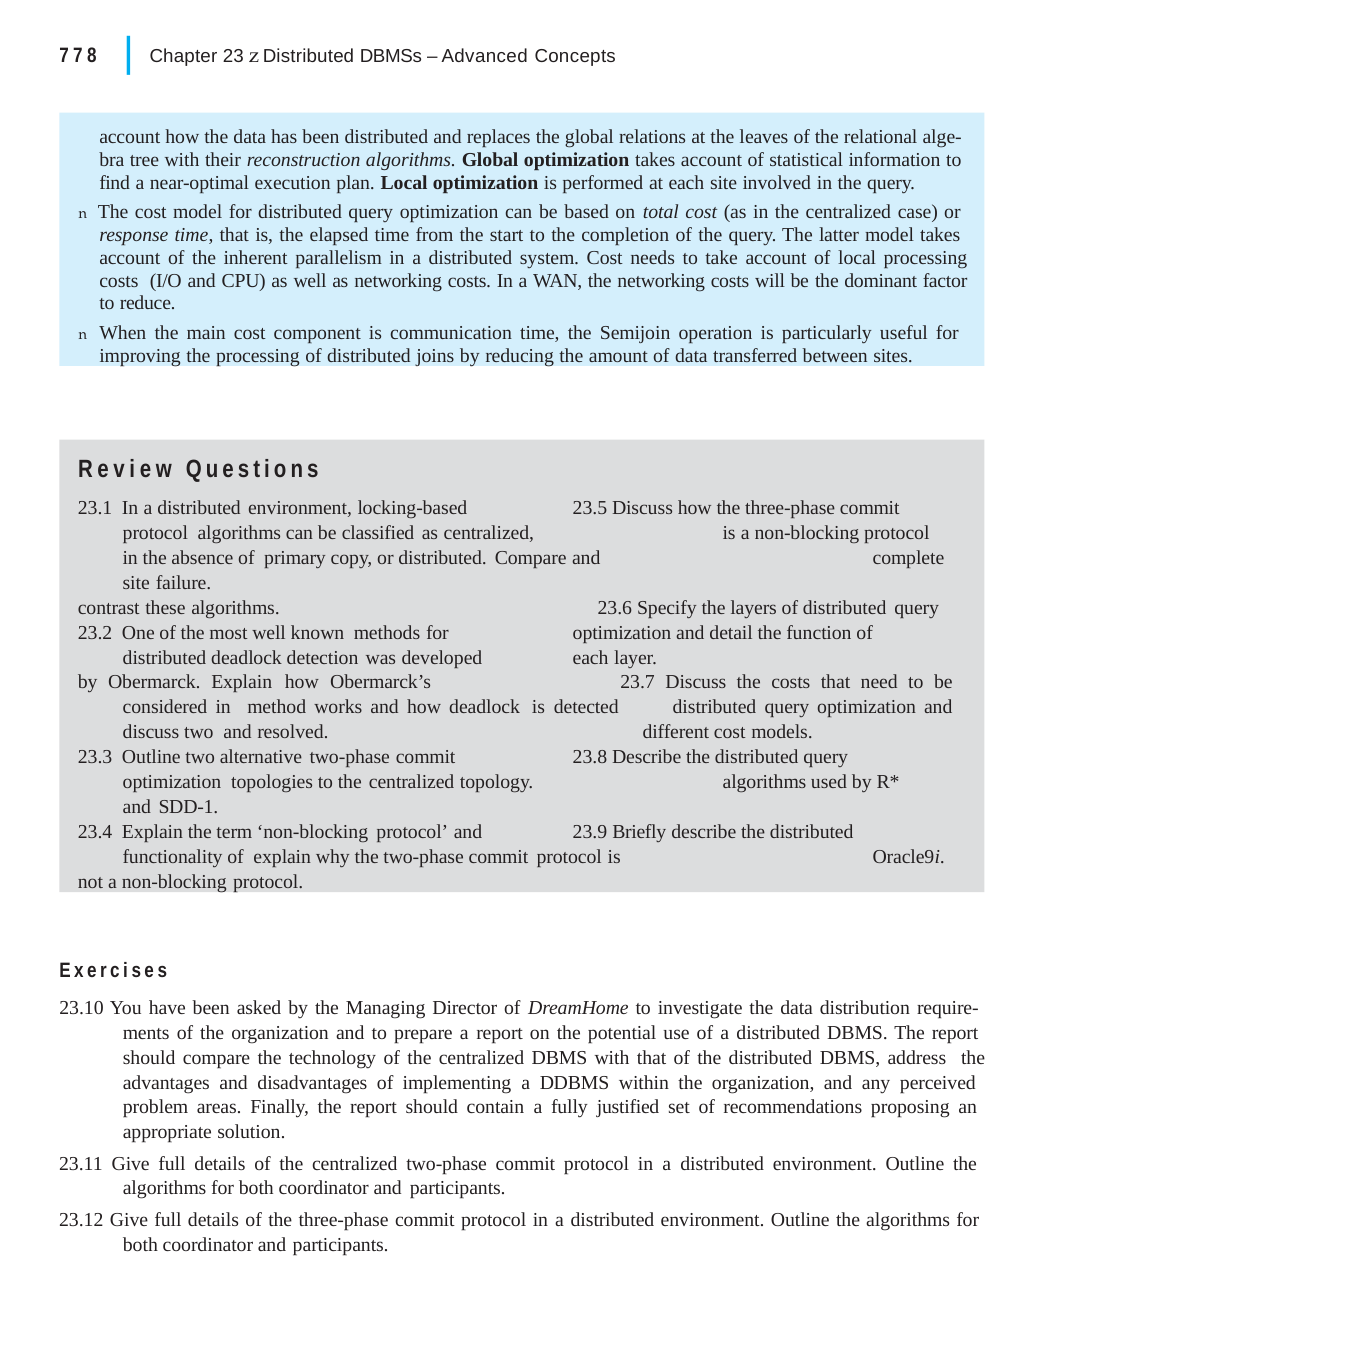

|
778
Chapter 23 z Distributed DBMSs – Advanced Concepts
account how the data has been distributed and replaces the global relations at the leaves of the relational alge-  bra tree with their reconstruction algorithms. Global optimization takes account of statistical information to  find a near-optimal execution plan. Local optimization is performed at each site involved in the query.
n The cost model for distributed query optimization can be based on total cost (as in the centralized case) or  response time, that is, the elapsed time from the start to the completion of the query. The latter model takes  account of the inherent parallelism in a distributed system. Cost needs to take account of local processing costs  (I/O and CPU) as well as networking costs. In a WAN, the networking costs will be the dominant factor to reduce.
n When the main cost component is communication time, the Semijoin operation is particularly useful for  improving the processing of distributed joins by reducing the amount of data transferred between sites.
Review Questions
23.1  In a distributed environment, locking-based	23.5 Discuss how the three-phase commit protocol  algorithms can be classified as centralized,		is a non-blocking protocol in the absence of  primary copy, or distributed. Compare and		complete site failure.
contrast these algorithms.	23.6 Specify the layers of distributed query
23.2  One of the most well known methods for	optimization and detail the function of  distributed deadlock detection was developed	each layer.
by Obermarck. Explain how Obermarck’s	23.7 Discuss the costs that need to be considered in  method works and how deadlock is detected		distributed query optimization and discuss two  and resolved.		different cost models.
23.3  Outline two alternative two-phase commit	23.8 Describe the distributed query optimization  topologies to the centralized topology.		algorithms used by R* and SDD-1.
23.4  Explain the term ‘non-blocking protocol’ and	23.9 Briefly describe the distributed functionality of  explain why the two-phase commit protocol is		Oracle9i.
not a non-blocking protocol.
Exercises
23.10 You have been asked by the Managing Director of DreamHome to investigate the data distribution require-  ments of the organization and to prepare a report on the potential use of a distributed DBMS. The report  should compare the technology of the centralized DBMS with that of the distributed DBMS, address  the advantages and disadvantages of implementing a DDBMS within the organization, and any perceived  problem areas. Finally, the report should contain a fully justified set of recommendations proposing an  appropriate solution.
23.11 Give full details of the centralized two-phase commit protocol in a distributed environment. Outline the  algorithms for both coordinator and participants.
23.12 Give full details of the three-phase commit protocol in a distributed environment. Outline the algorithms for  both coordinator and participants.